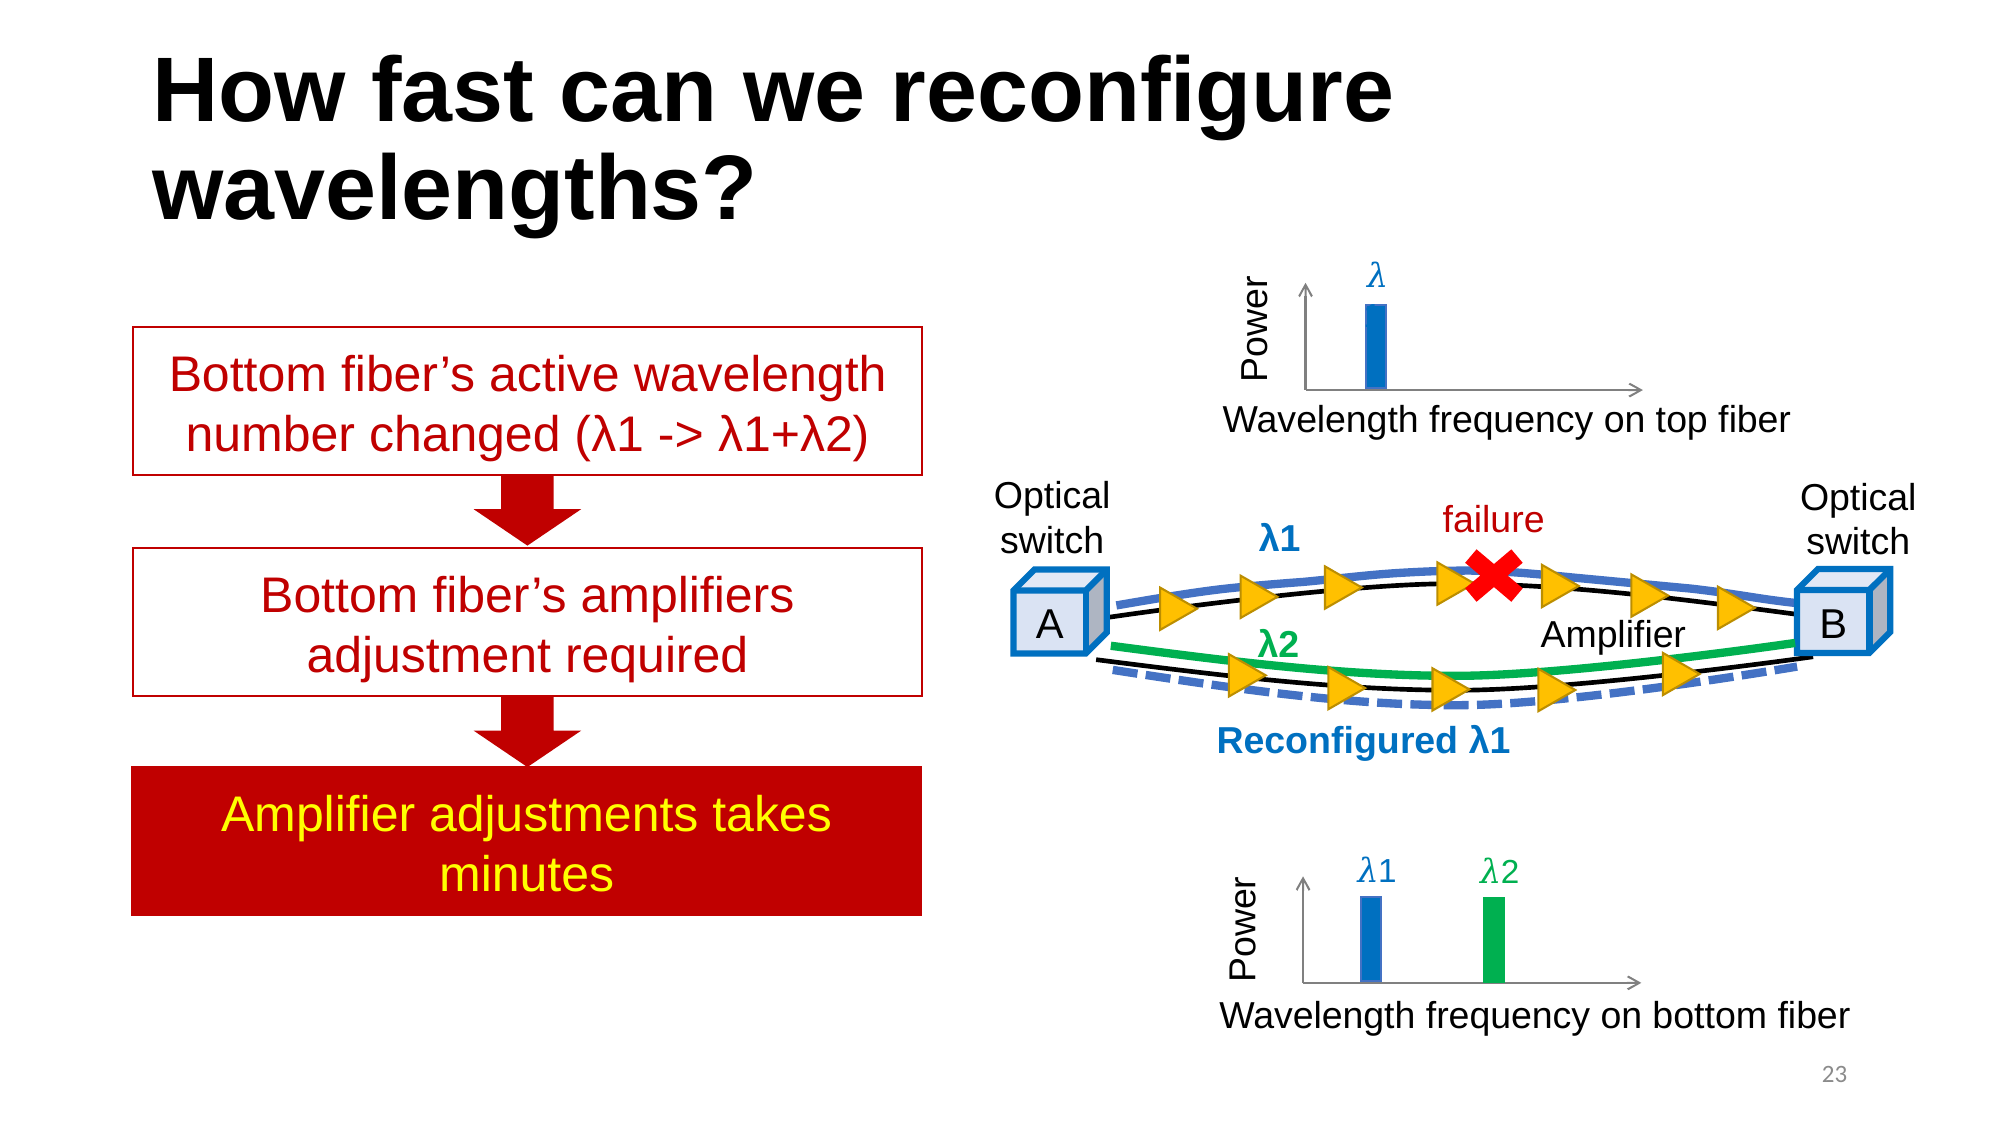

# How fast can we reconfigure wavelengths?
𝜆1
Power

Bottom fiber’s active wavelength number changed (λ1 -> λ1+λ2)
Wavelength frequency on top fiber
Optical switch
Optical switch

failure
λ1

Bottom fiber’s amplifiers adjustment required

B

A

Amplifier
λ2

Reconfigured λ1
Amplifier adjustments takes minutes
𝜆1
𝜆2

Power
Wavelength frequency on bottom fiber
23